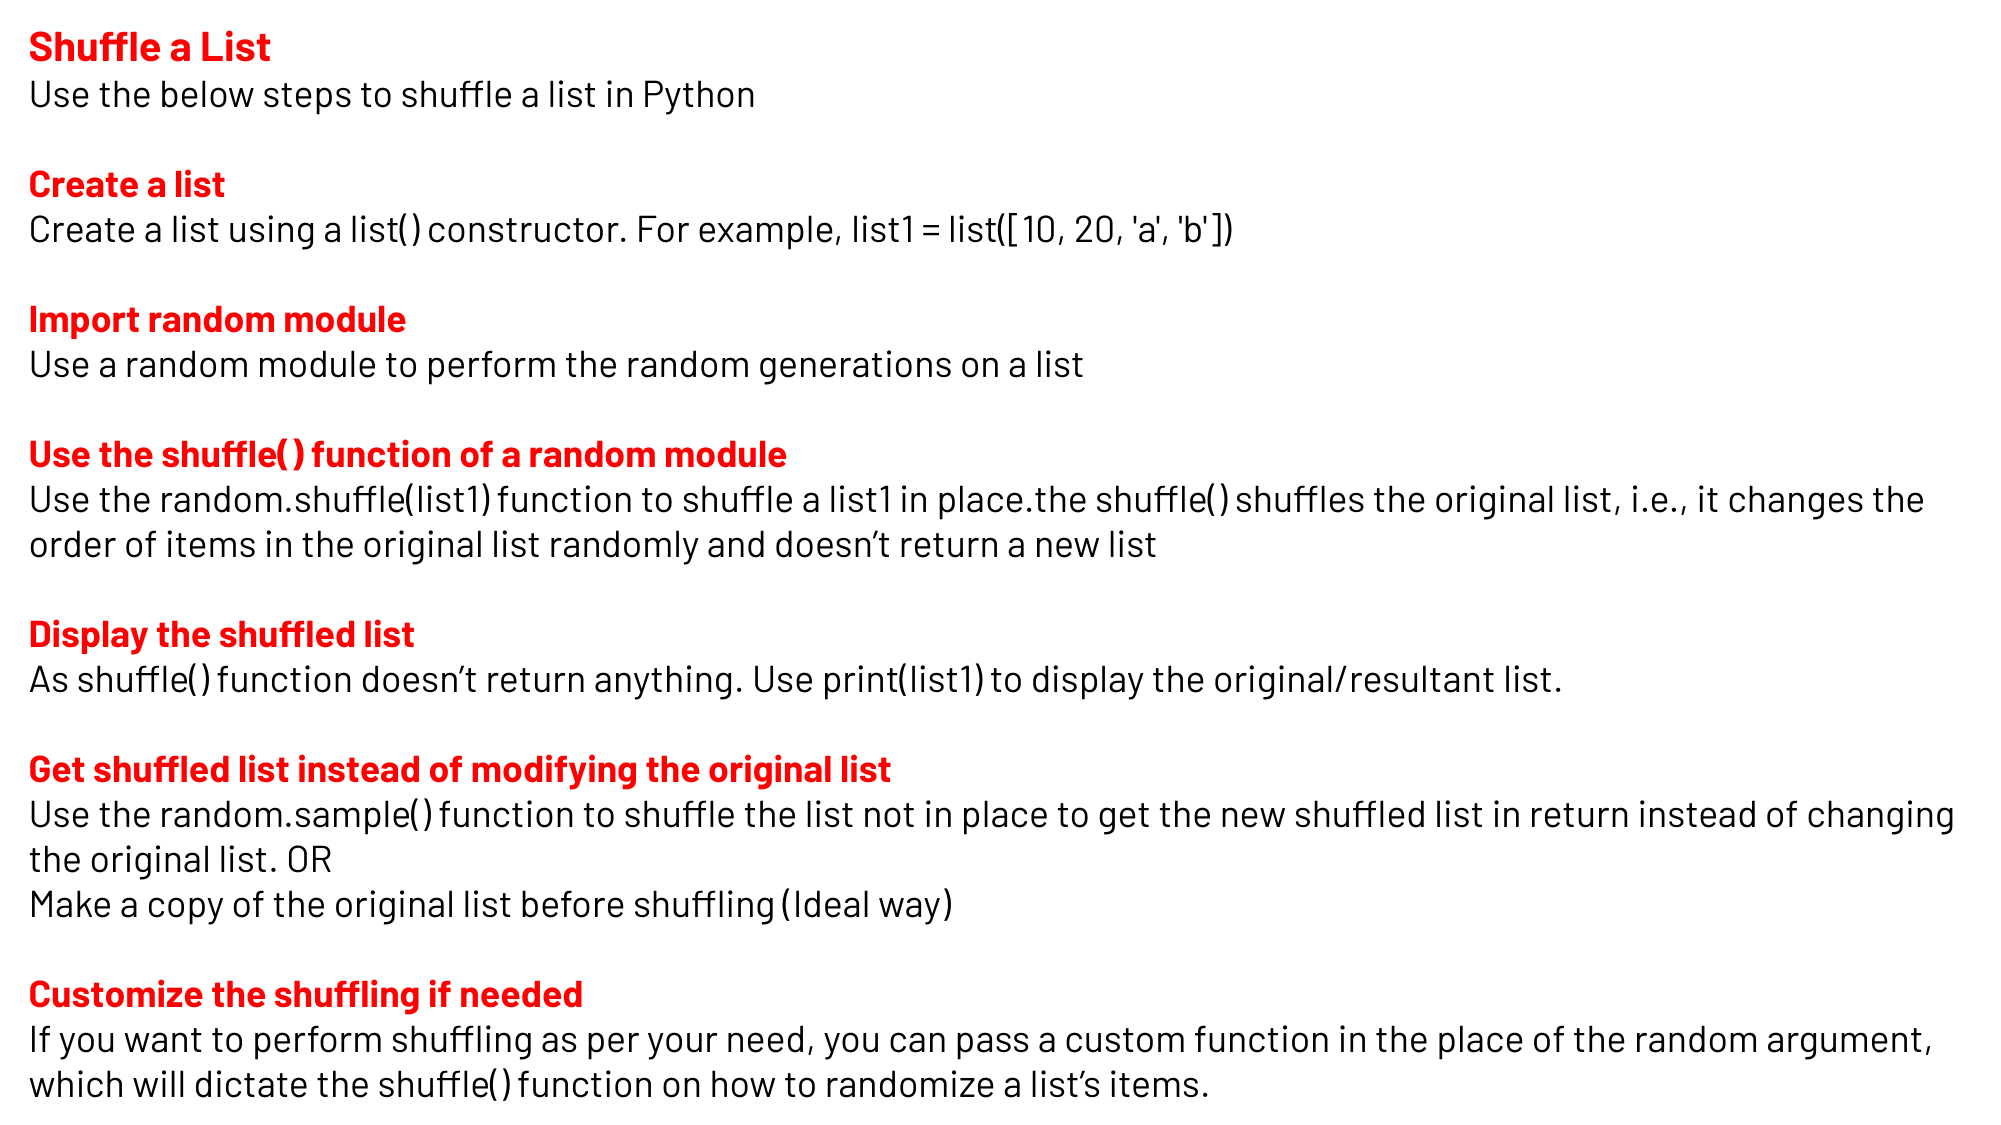

Shuffle a List
Use the below steps to shuffle a list in Python

Create a list
Create a list using a list() constructor. For example, list1 = list([10, 20, 'a', 'b'])

Import random module
Use a random module to perform the random generations on a list

Use the shuffle() function of a random module
Use the random.shuffle(list1) function to shuffle a list1 in place.the shuffle() shuffles the original list, i.e., it changes the order of items in the original list randomly and doesn’t return a new list

Display the shuffled list
As shuffle() function doesn’t return anything. Use print(list1) to display the original/resultant list.

Get shuffled list instead of modifying the original list
Use the random.sample() function to shuffle the list not in place to get the new shuffled list in return instead of changing the original list. OR
Make a copy of the original list before shuffling (Ideal way)

Customize the shuffling if needed
If you want to perform shuffling as per your need, you can pass a custom function in the place of the random argument, which will dictate the shuffle() function on how to randomize a list’s items.